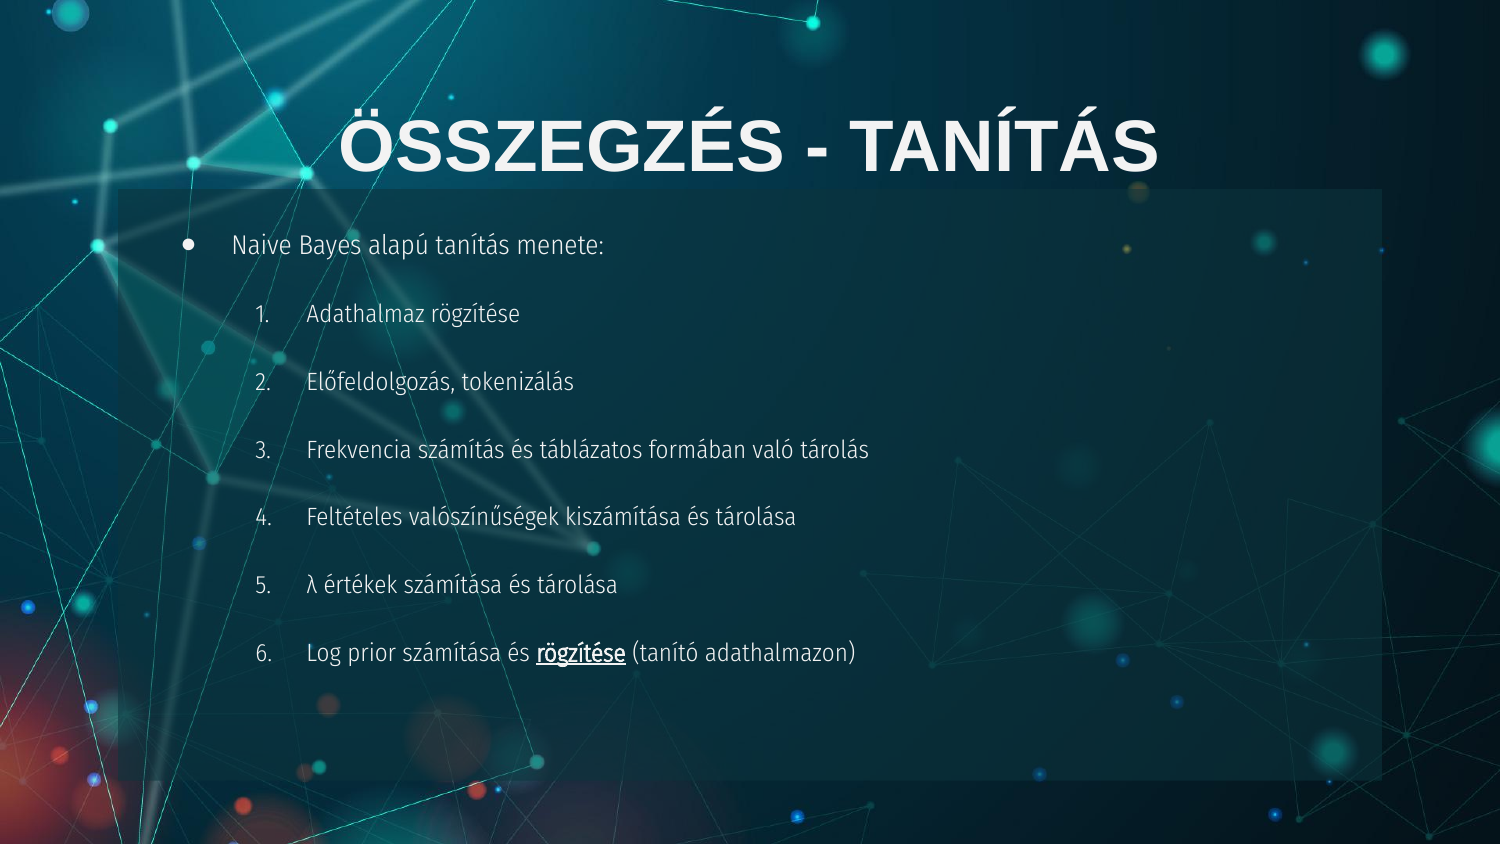

# ÖSSZEGZÉS - TANÍTÁS
Naive Bayes alapú tanítás menete:
Adathalmaz rögzítése
Előfeldolgozás, tokenizálás
Frekvencia számítás és táblázatos formában való tárolás
Feltételes valószínűségek kiszámítása és tárolása
λ értékek számítása és tárolása
Log prior számítása és rögzítése (tanító adathalmazon)